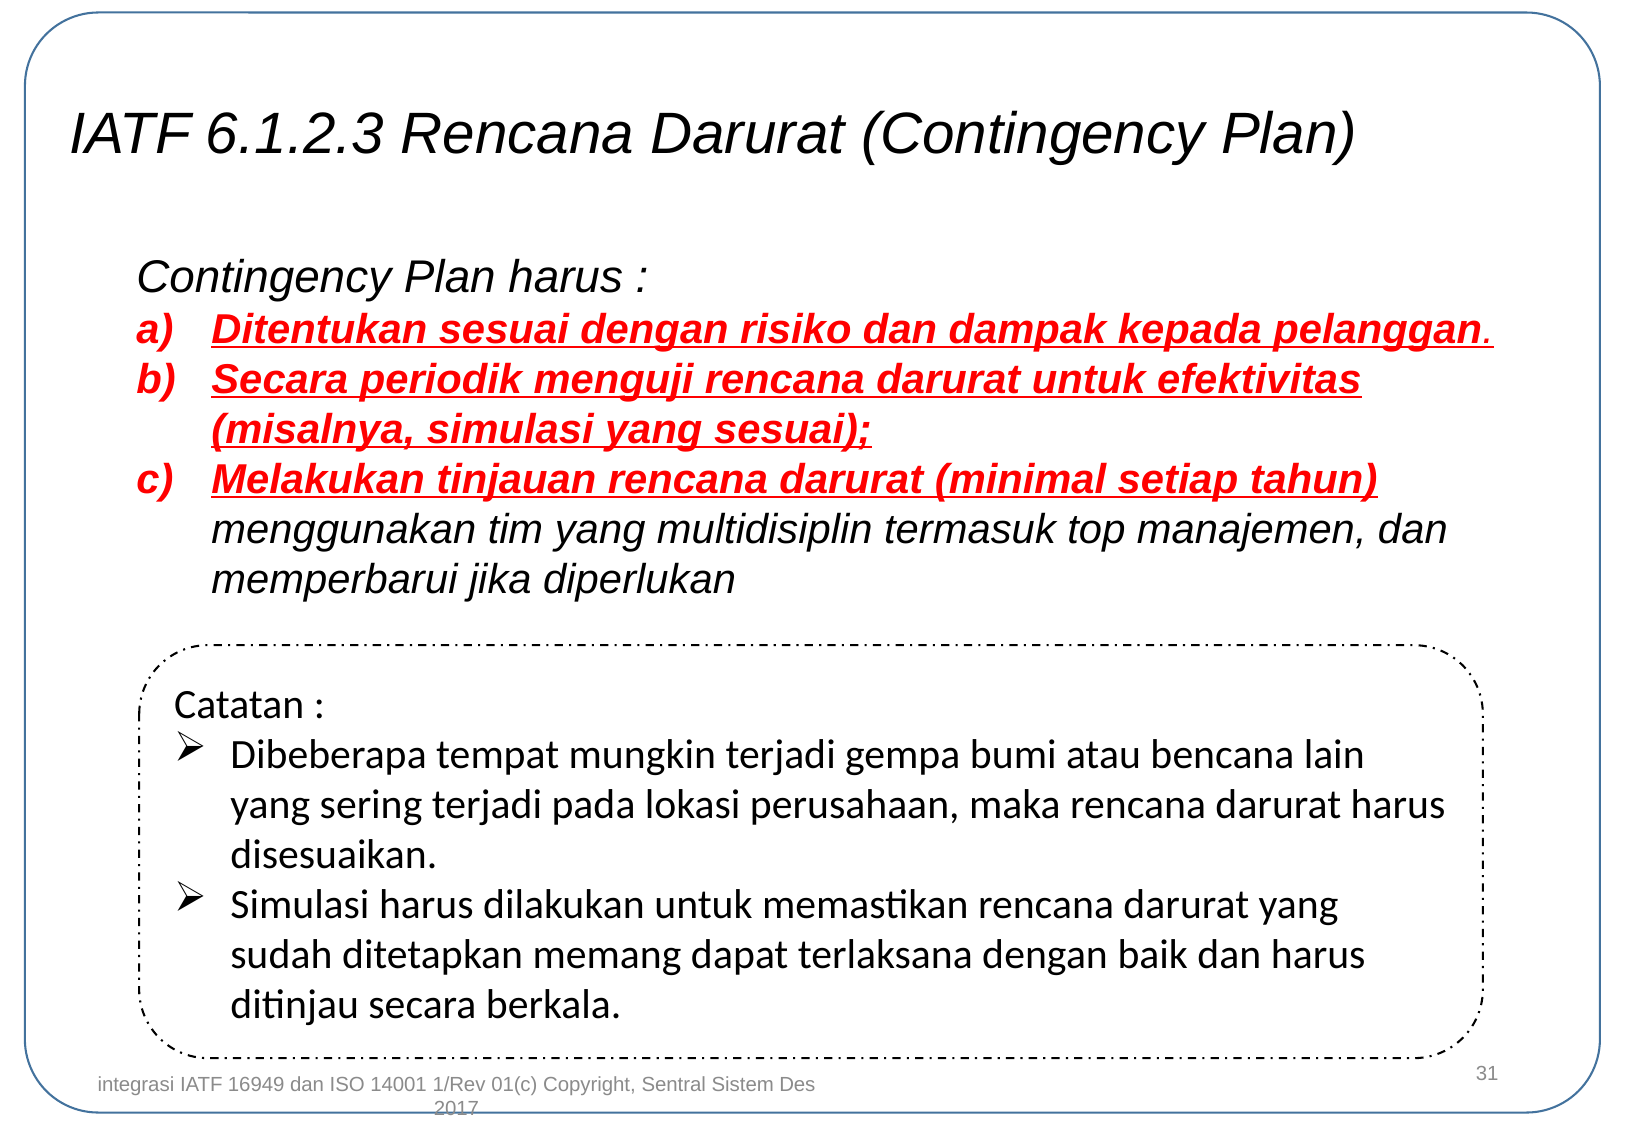

IATF 6.1.2.3 Rencana Darurat (Contingency Plan)
Contingency Plan harus :
Ditentukan sesuai dengan risiko dan dampak kepada pelanggan.
Secara periodik menguji rencana darurat untuk efektivitas (misalnya, simulasi yang sesuai);
Melakukan tinjauan rencana darurat (minimal setiap tahun) menggunakan tim yang multidisiplin termasuk top manajemen, dan memperbarui jika diperlukan
Catatan :
Dibeberapa tempat mungkin terjadi gempa bumi atau bencana lain yang sering terjadi pada lokasi perusahaan, maka rencana darurat harus disesuaikan.
Simulasi harus dilakukan untuk memastikan rencana darurat yang sudah ditetapkan memang dapat terlaksana dengan baik dan harus ditinjau secara berkala.
31
integrasi IATF 16949 dan ISO 14001 1/Rev 01(c) Copyright, Sentral Sistem Des 2017